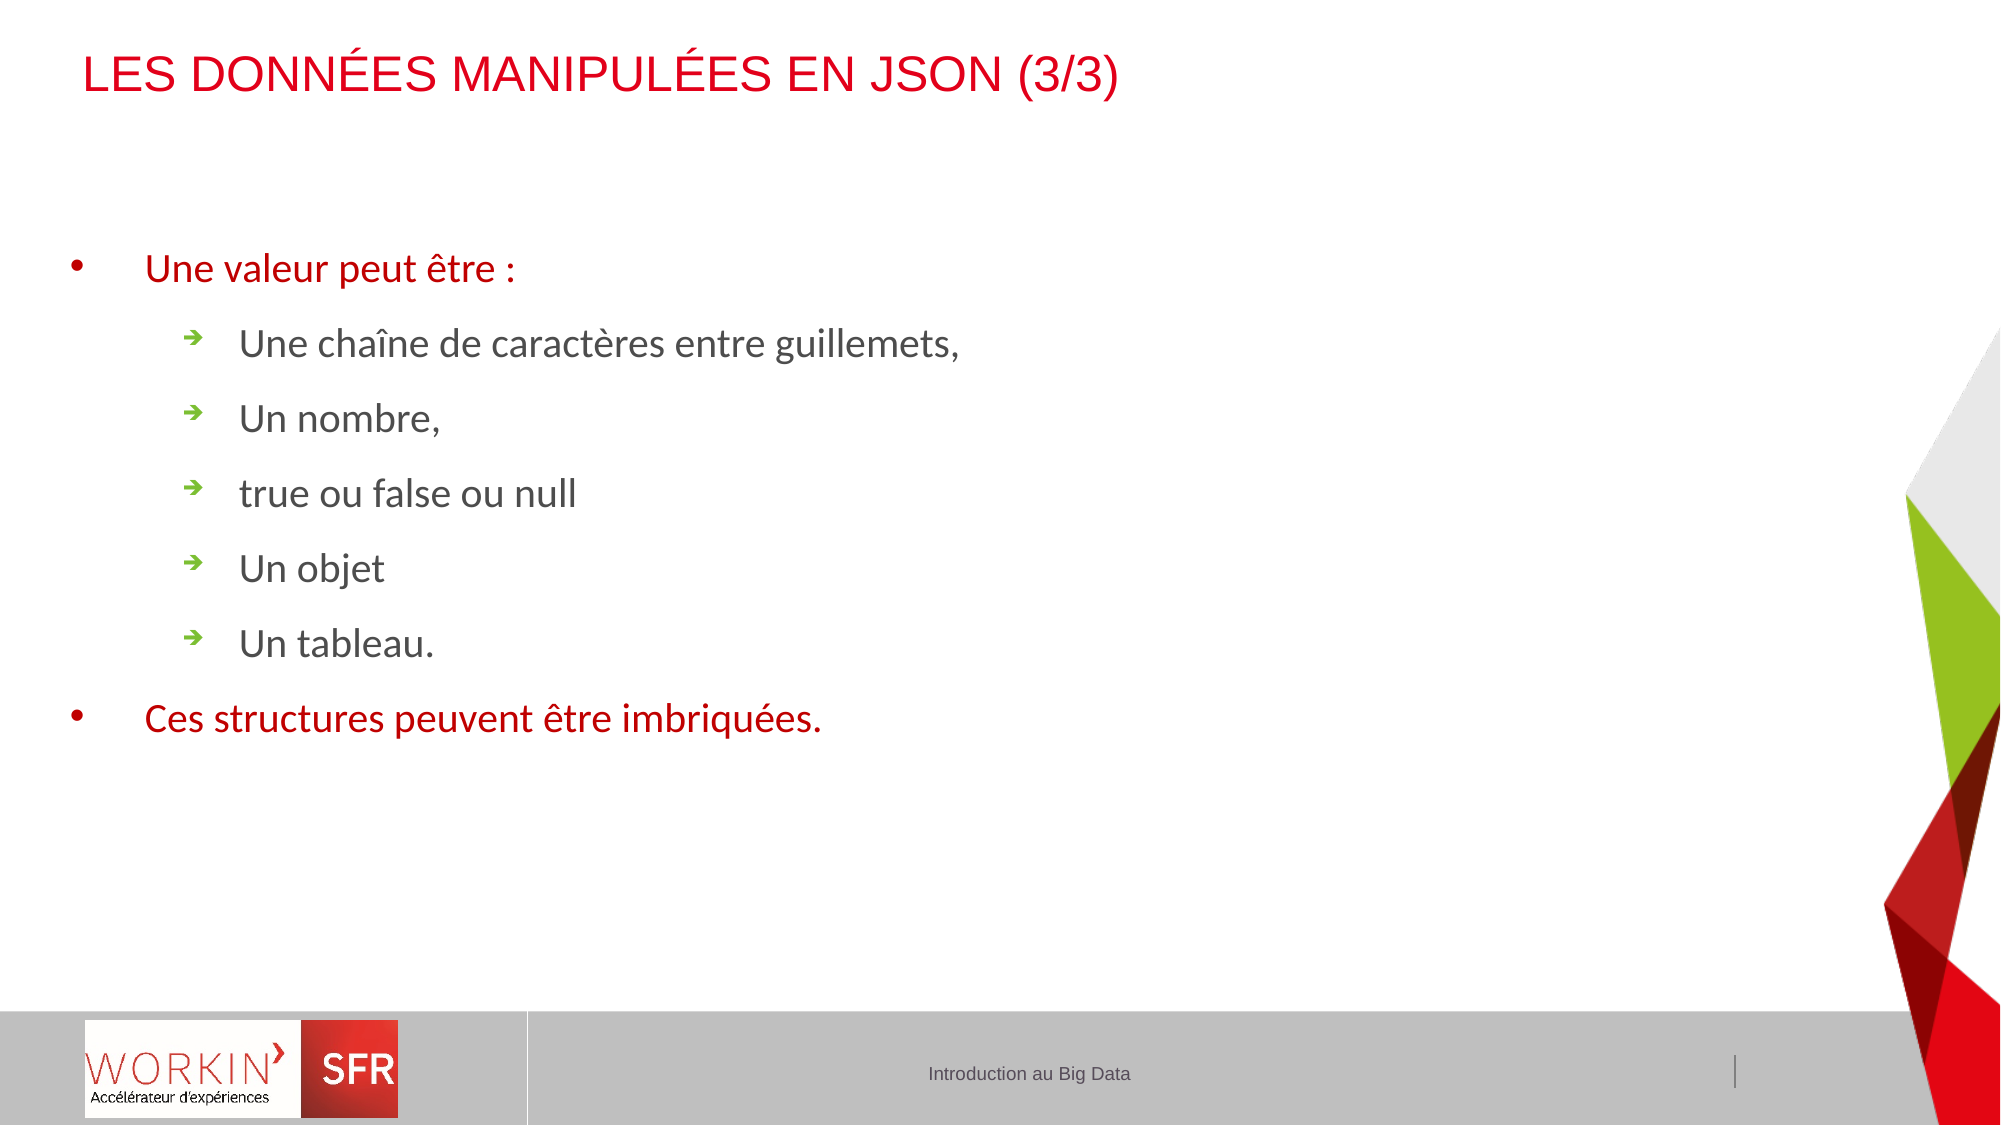

# Les données manipulées en JSON (3/3)
Une valeur peut être :
Une chaîne de caractères entre guillemets,
Un nombre,
true ou false ou null
Un objet
Un tableau.
Ces structures peuvent être imbriquées.